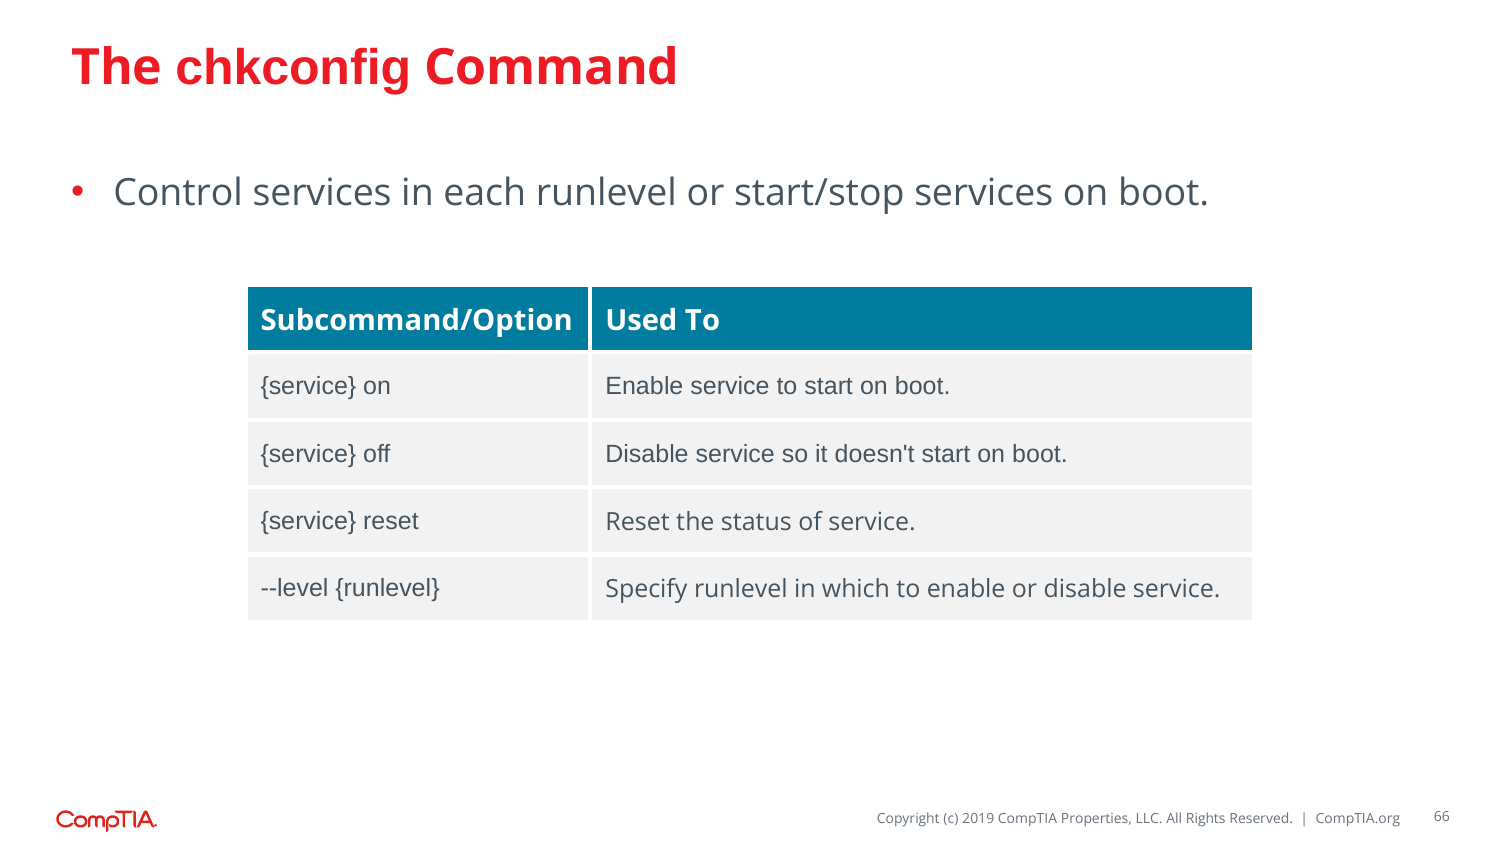

# The chkconfig Command
Control services in each runlevel or start/stop services on boot.
| Subcommand/Option | Used To |
| --- | --- |
| {service} on | Enable service to start on boot. |
| {service} off | Disable service so it doesn't start on boot. |
| {service} reset | Reset the status of service. |
| --level {runlevel} | Specify runlevel in which to enable or disable service. |
66